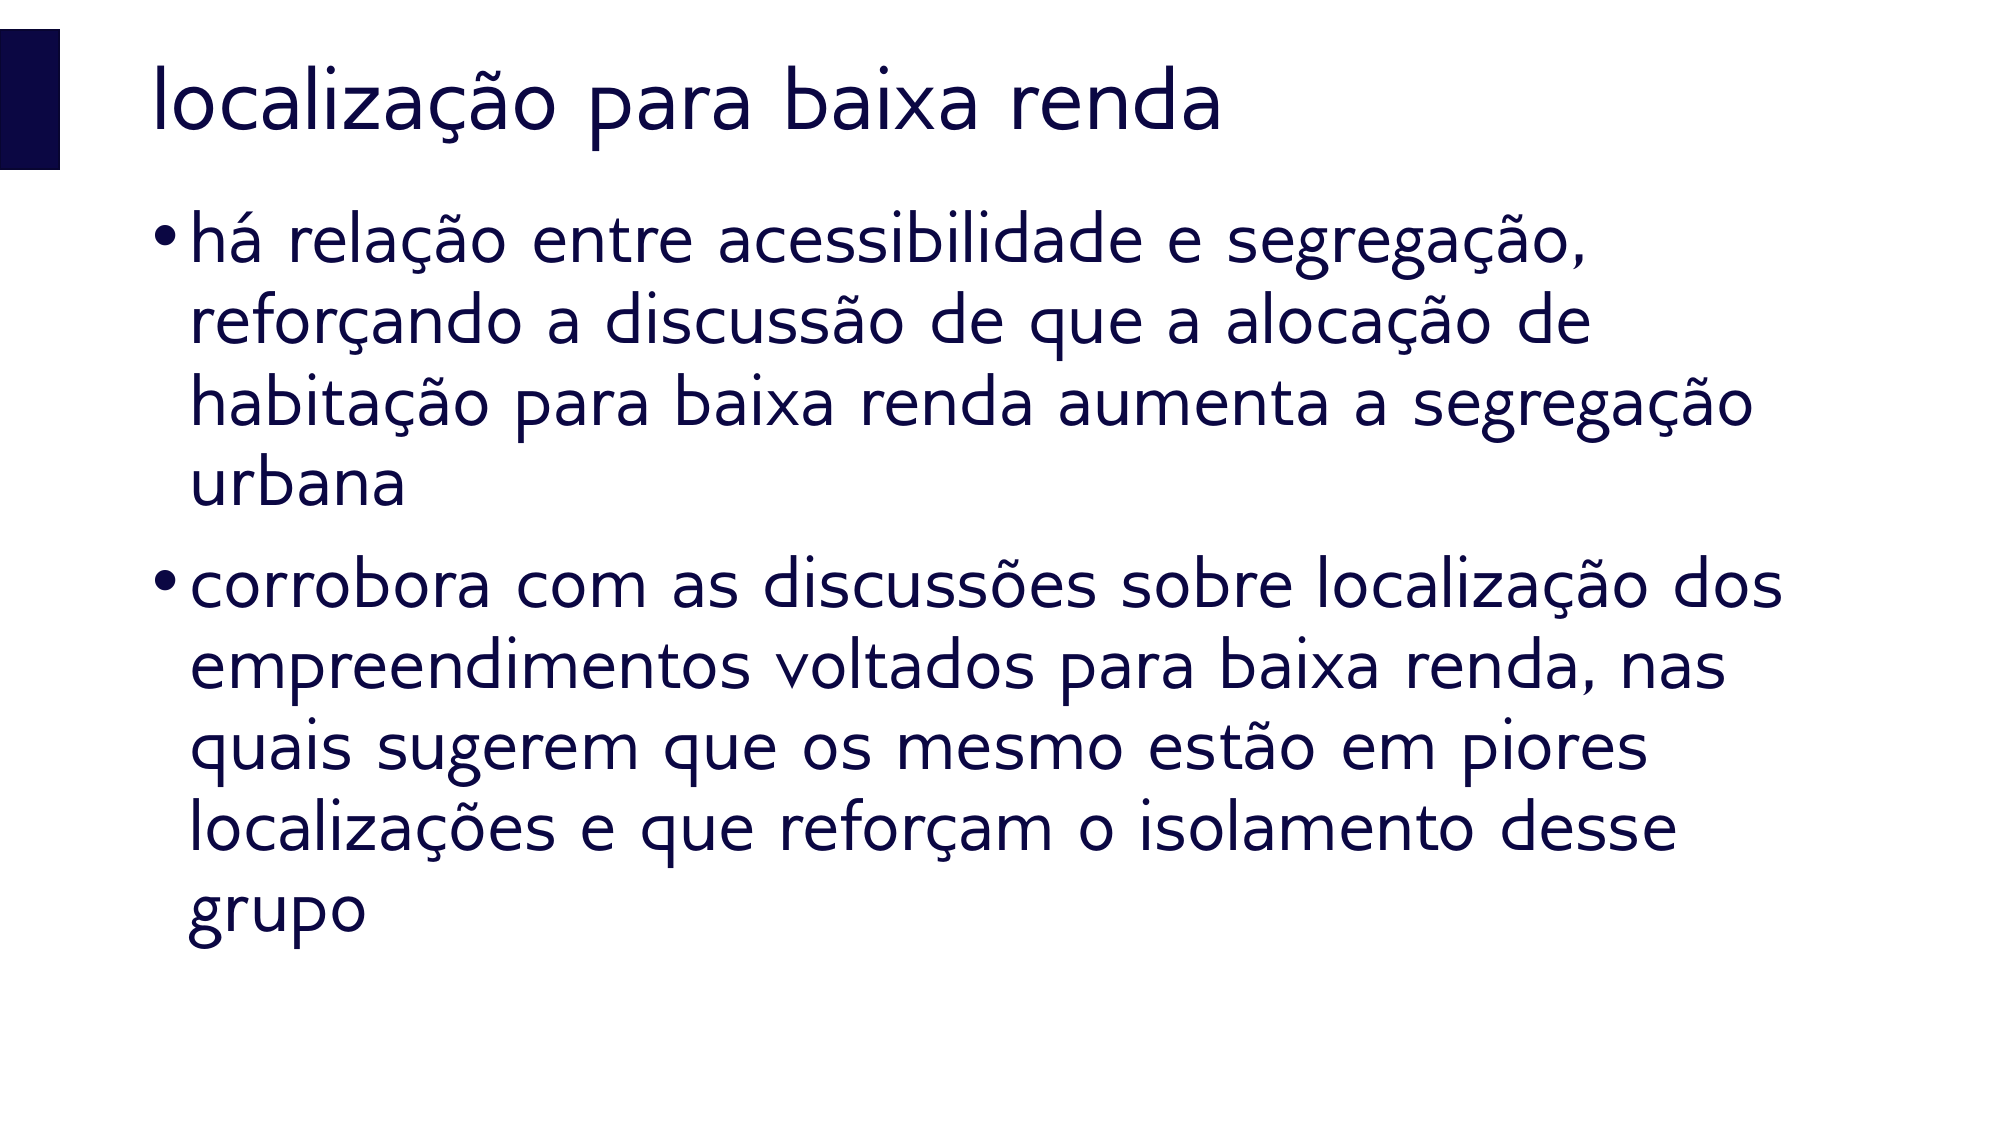

# localização para baixa renda
há relação entre acessibilidade e segregação, reforçando a discussão de que a alocação de habitação para baixa renda aumenta a segregação urbana
corrobora com as discussões sobre localização dos empreendimentos voltados para baixa renda, nas quais sugerem que os mesmo estão em piores localizações e que reforçam o isolamento desse grupo